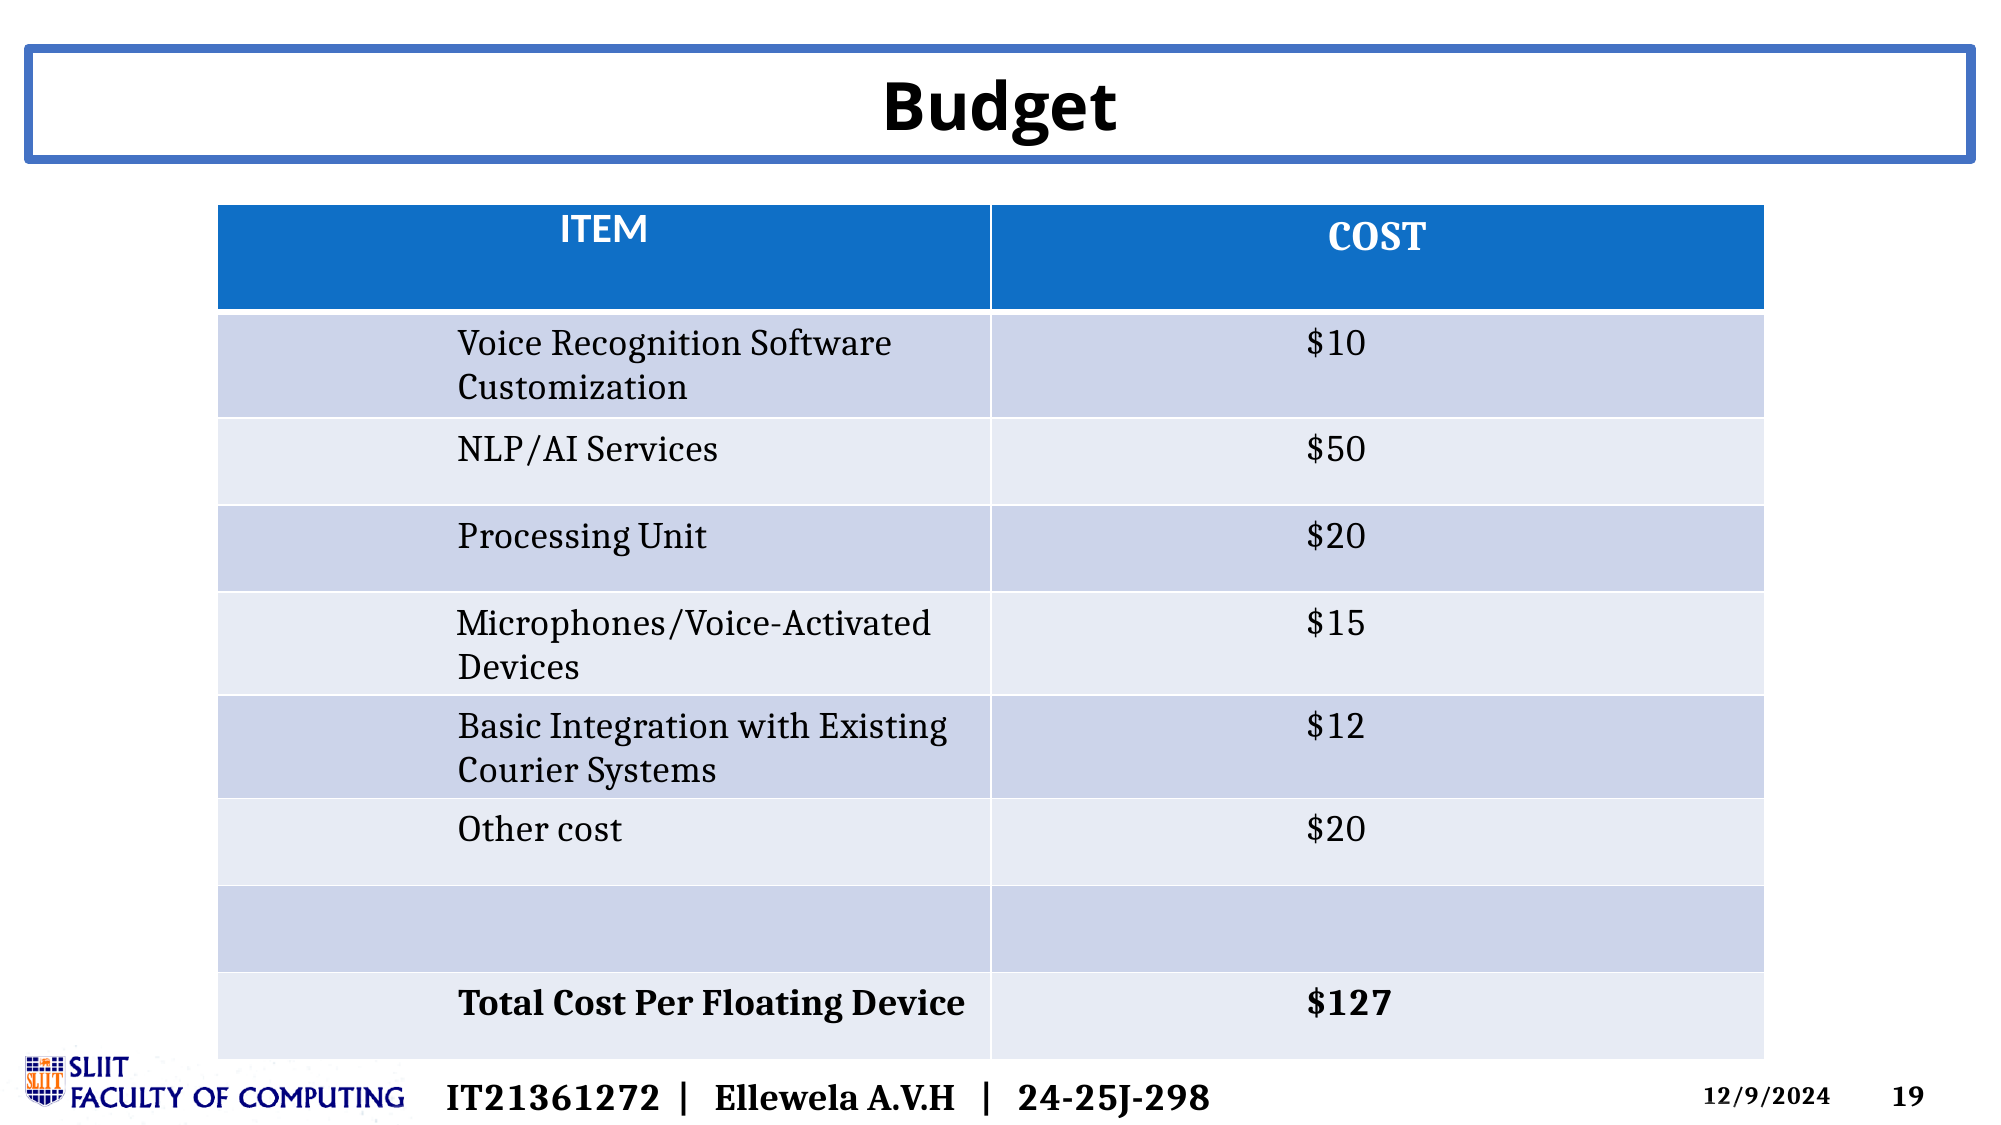

Budget
| ITEM | COST |
| --- | --- |
| Voice Recognition Software Customization | $10 |
| NLP/AI Services | $50 |
| Processing Unit | $20 |
| Microphones/Voice-Activated Devices | $15 |
| Basic Integration with Existing Courier Systems | $12 |
| Other cost | $20 |
|  |  |
| Total Cost Per Floating Device | $127 |
IT21361272  |   Ellewela A.V.H   |   24-25J-298